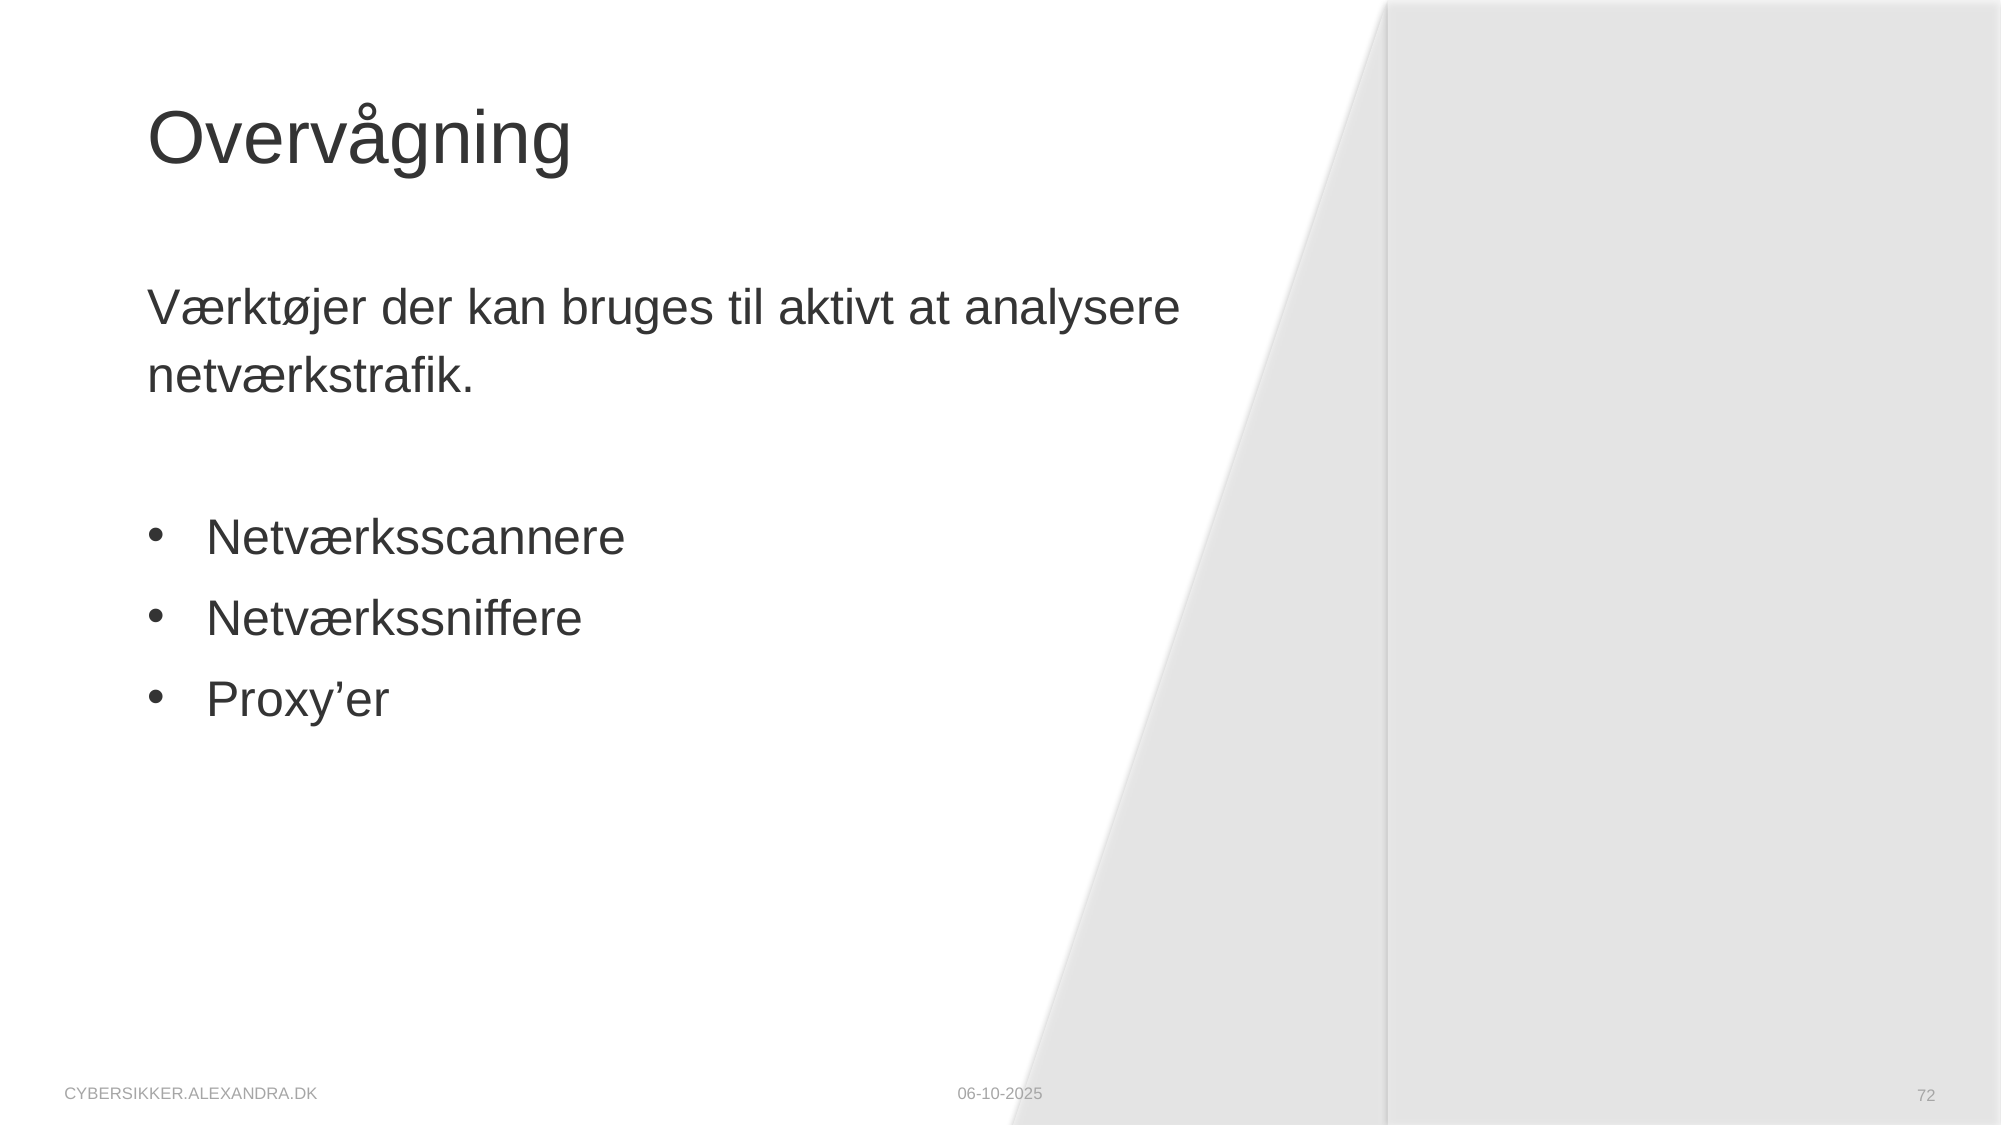

# Overvågning
Værktøjer der kan bruges til aktivt at analysere netværkstrafik.

Netværksscannere
Netværkssniffere
Proxy’er
cybersikker.alexandra.dk
06-10-2025
72